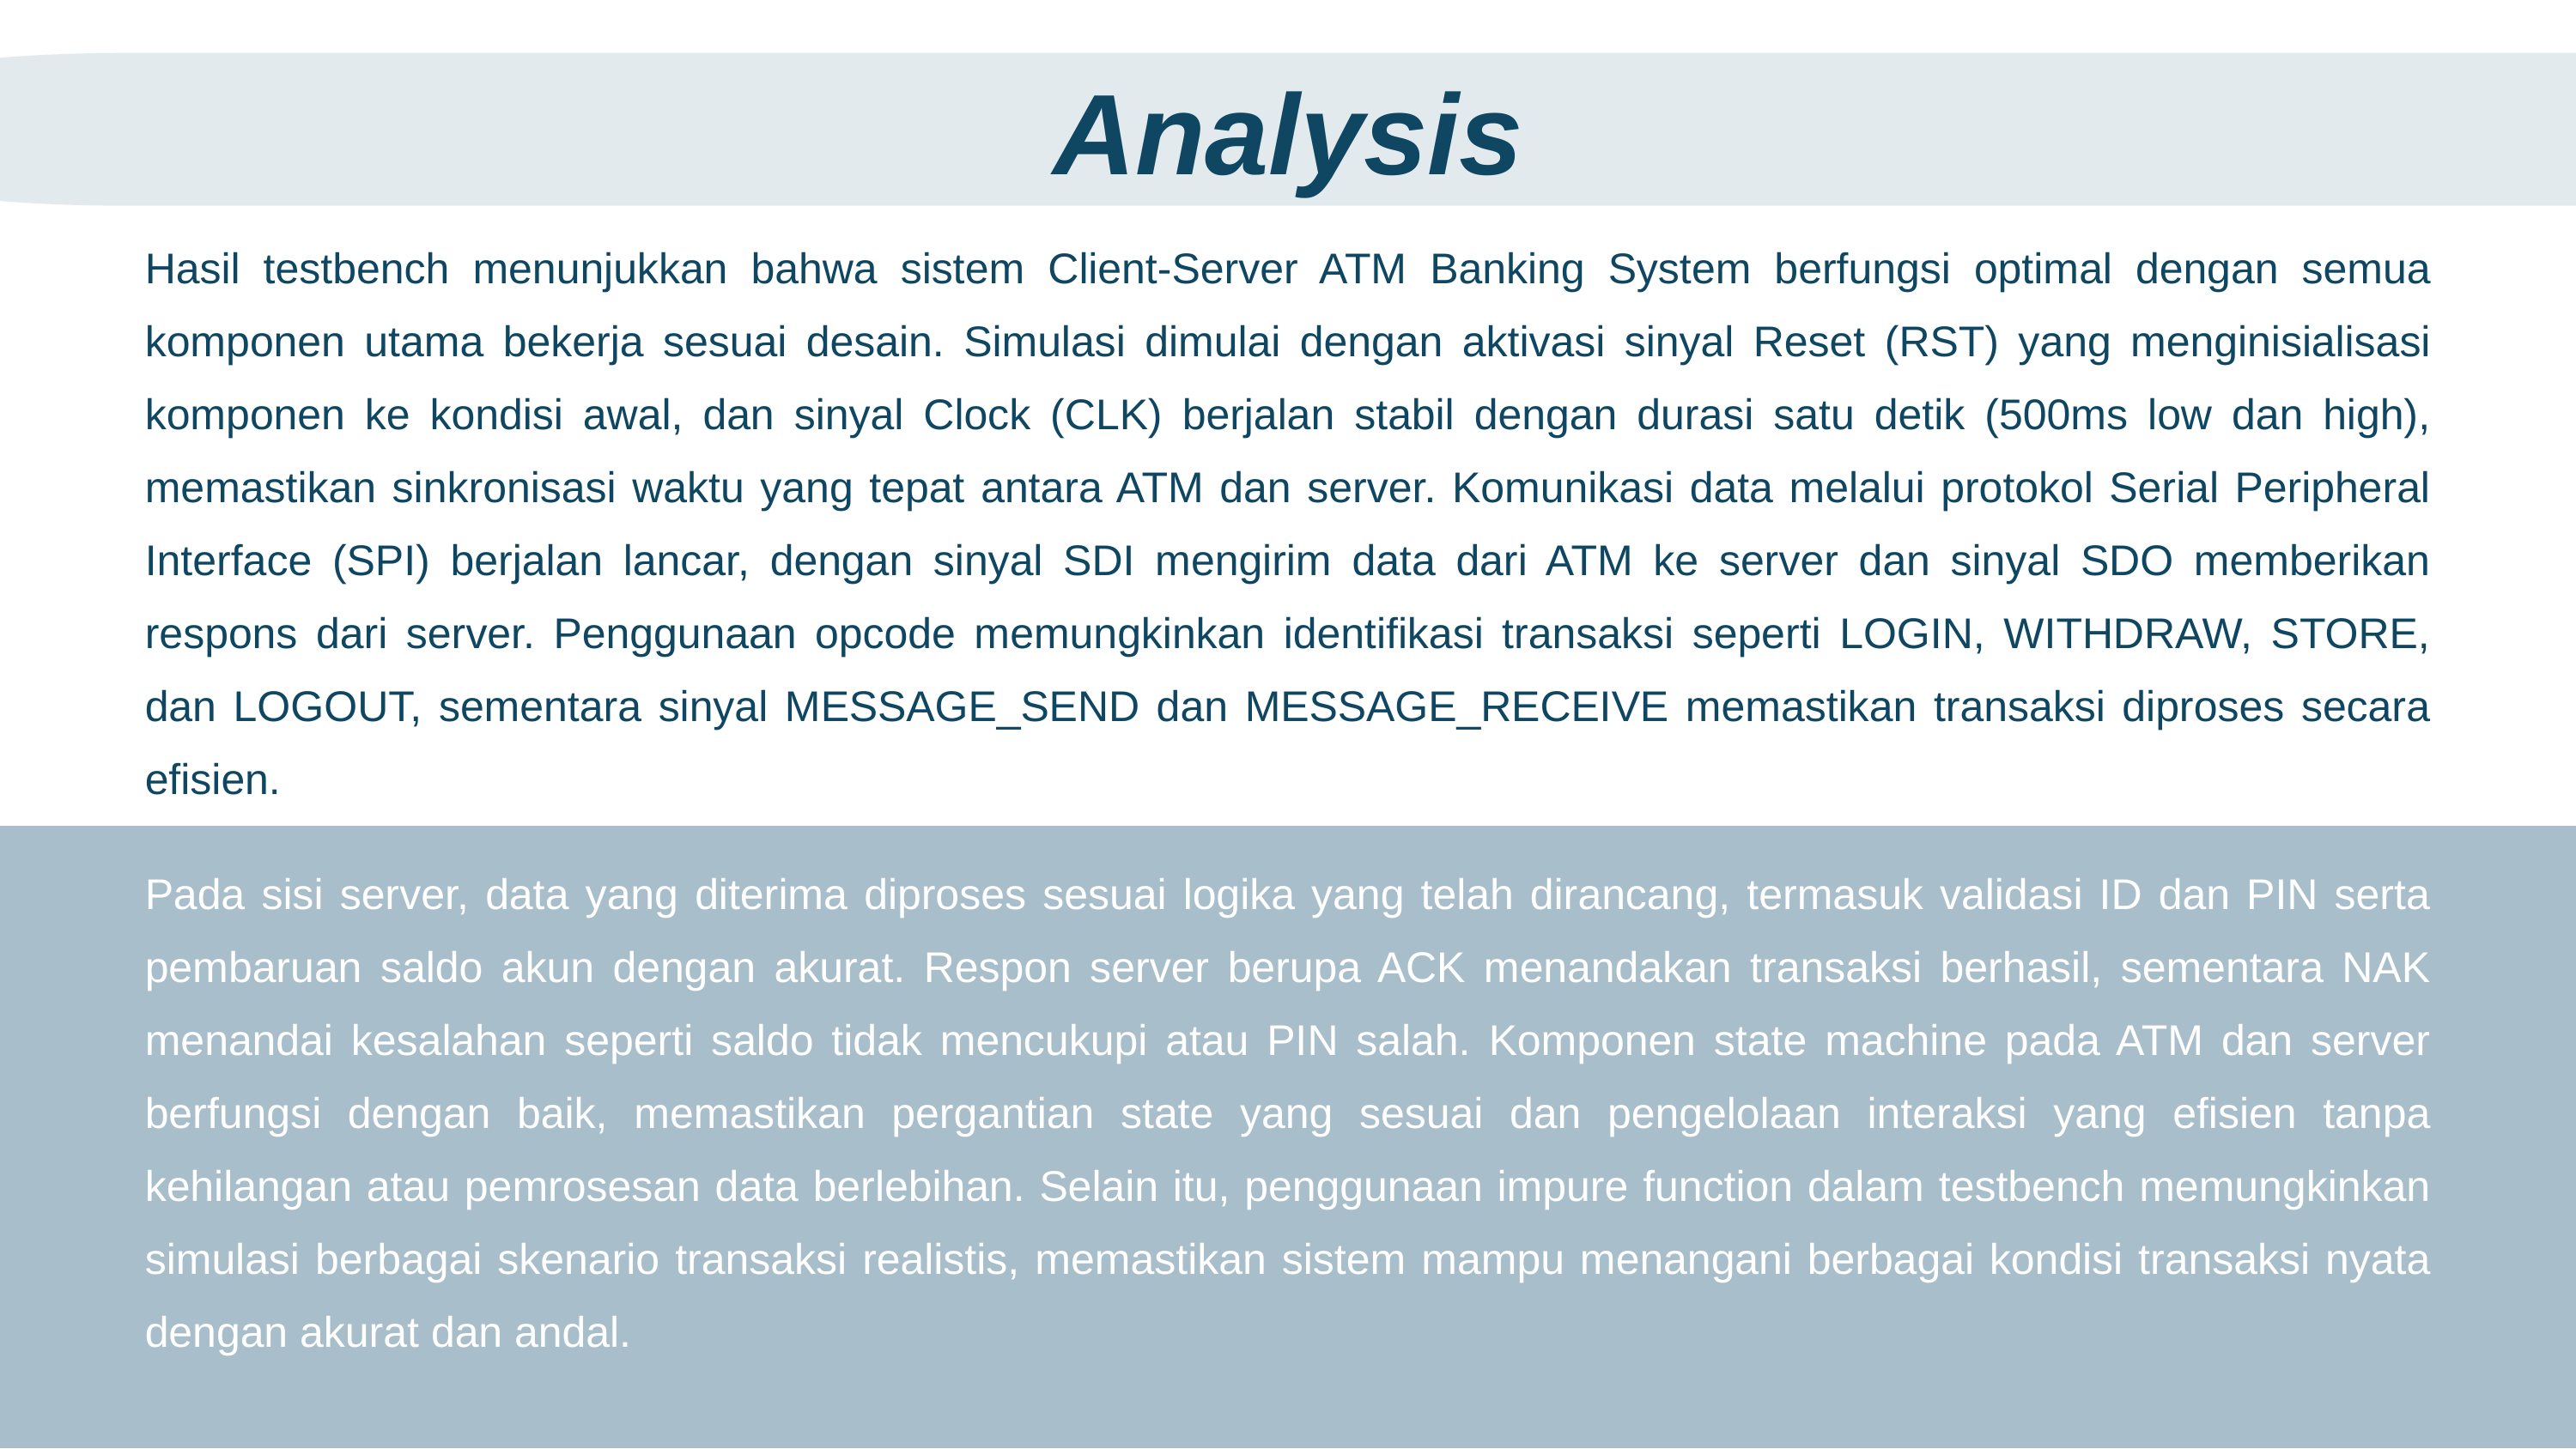

Analysis

Hasil testbench menunjukkan bahwa sistem Client-Server ATM Banking System berfungsi optimal dengan semua komponen utama bekerja sesuai desain. Simulasi dimulai dengan aktivasi sinyal Reset (RST) yang menginisialisasi komponen ke kondisi awal, dan sinyal Clock (CLK) berjalan stabil dengan durasi satu detik (500ms low dan high), memastikan sinkronisasi waktu yang tepat antara ATM dan server. Komunikasi data melalui protokol Serial Peripheral Interface (SPI) berjalan lancar, dengan sinyal SDI mengirim data dari ATM ke server dan sinyal SDO memberikan respons dari server. Penggunaan opcode memungkinkan identifikasi transaksi seperti LOGIN, WITHDRAW, STORE, dan LOGOUT, sementara sinyal MESSAGE_SEND dan MESSAGE_RECEIVE memastikan transaksi diproses secara efisien.

Pada sisi server, data yang diterima diproses sesuai logika yang telah dirancang, termasuk validasi ID dan PIN serta pembaruan saldo akun dengan akurat. Respon server berupa ACK menandakan transaksi berhasil, sementara NAK menandai kesalahan seperti saldo tidak mencukupi atau PIN salah. Komponen state machine pada ATM dan server berfungsi dengan baik, memastikan pergantian state yang sesuai dan pengelolaan interaksi yang efisien tanpa kehilangan atau pemrosesan data berlebihan. Selain itu, penggunaan impure function dalam testbench memungkinkan simulasi berbagai skenario transaksi realistis, memastikan sistem mampu menangani berbagai kondisi transaksi nyata dengan akurat dan andal.